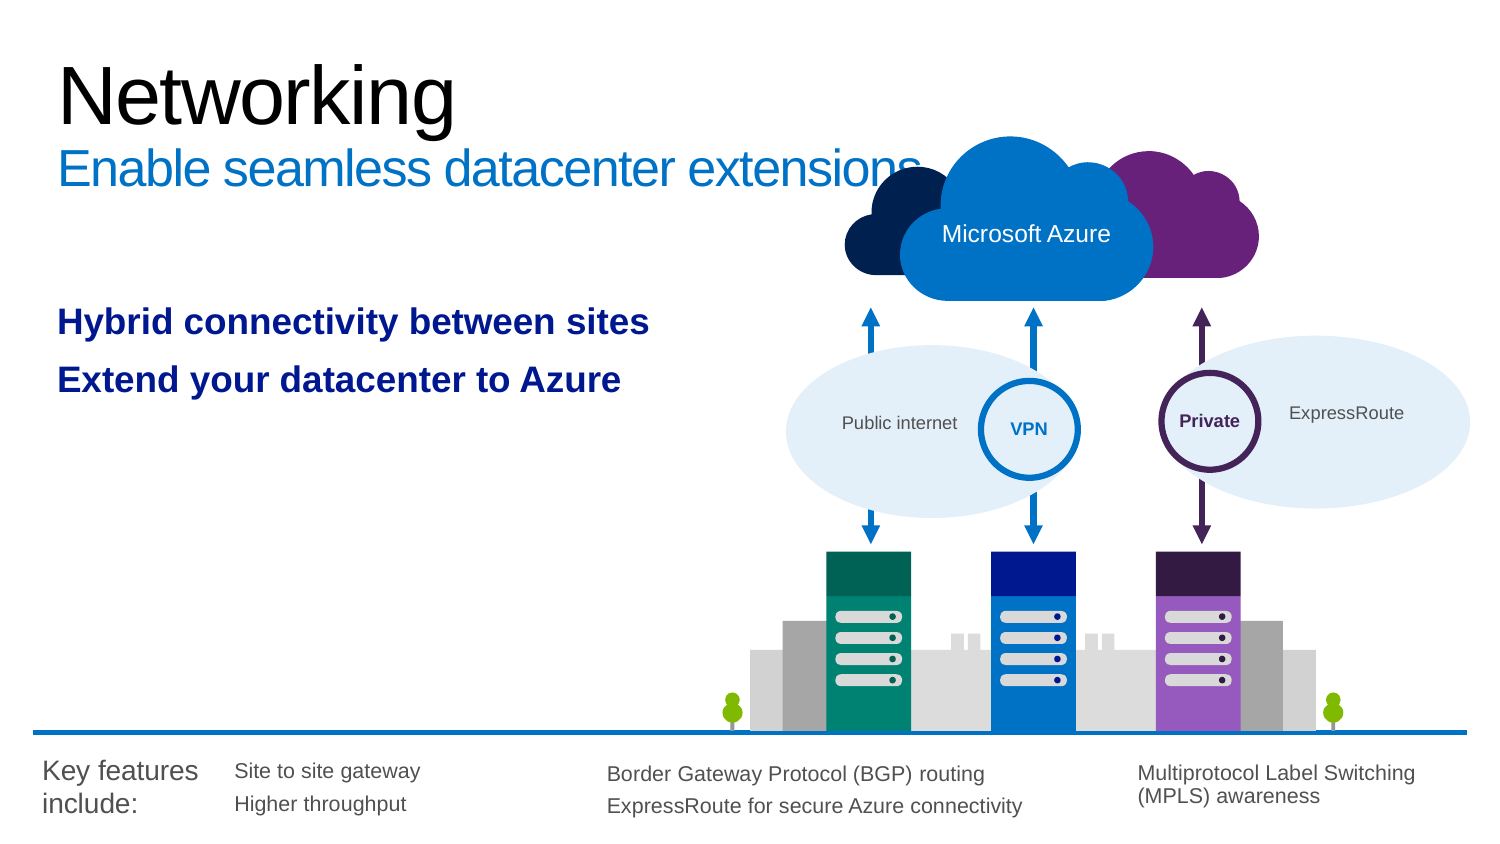

# Networking Enable seamless datacenter extensions

Microsoft Azure
Hybrid connectivity between sites
Extend your datacenter to Azure

Private
VPN
ExpressRoute
Public internet

Key features include:
Site to site gateway
Higher throughput
Multiprotocol Label Switching (MPLS) awareness
Border Gateway Protocol (BGP) routing
ExpressRoute for secure Azure connectivity